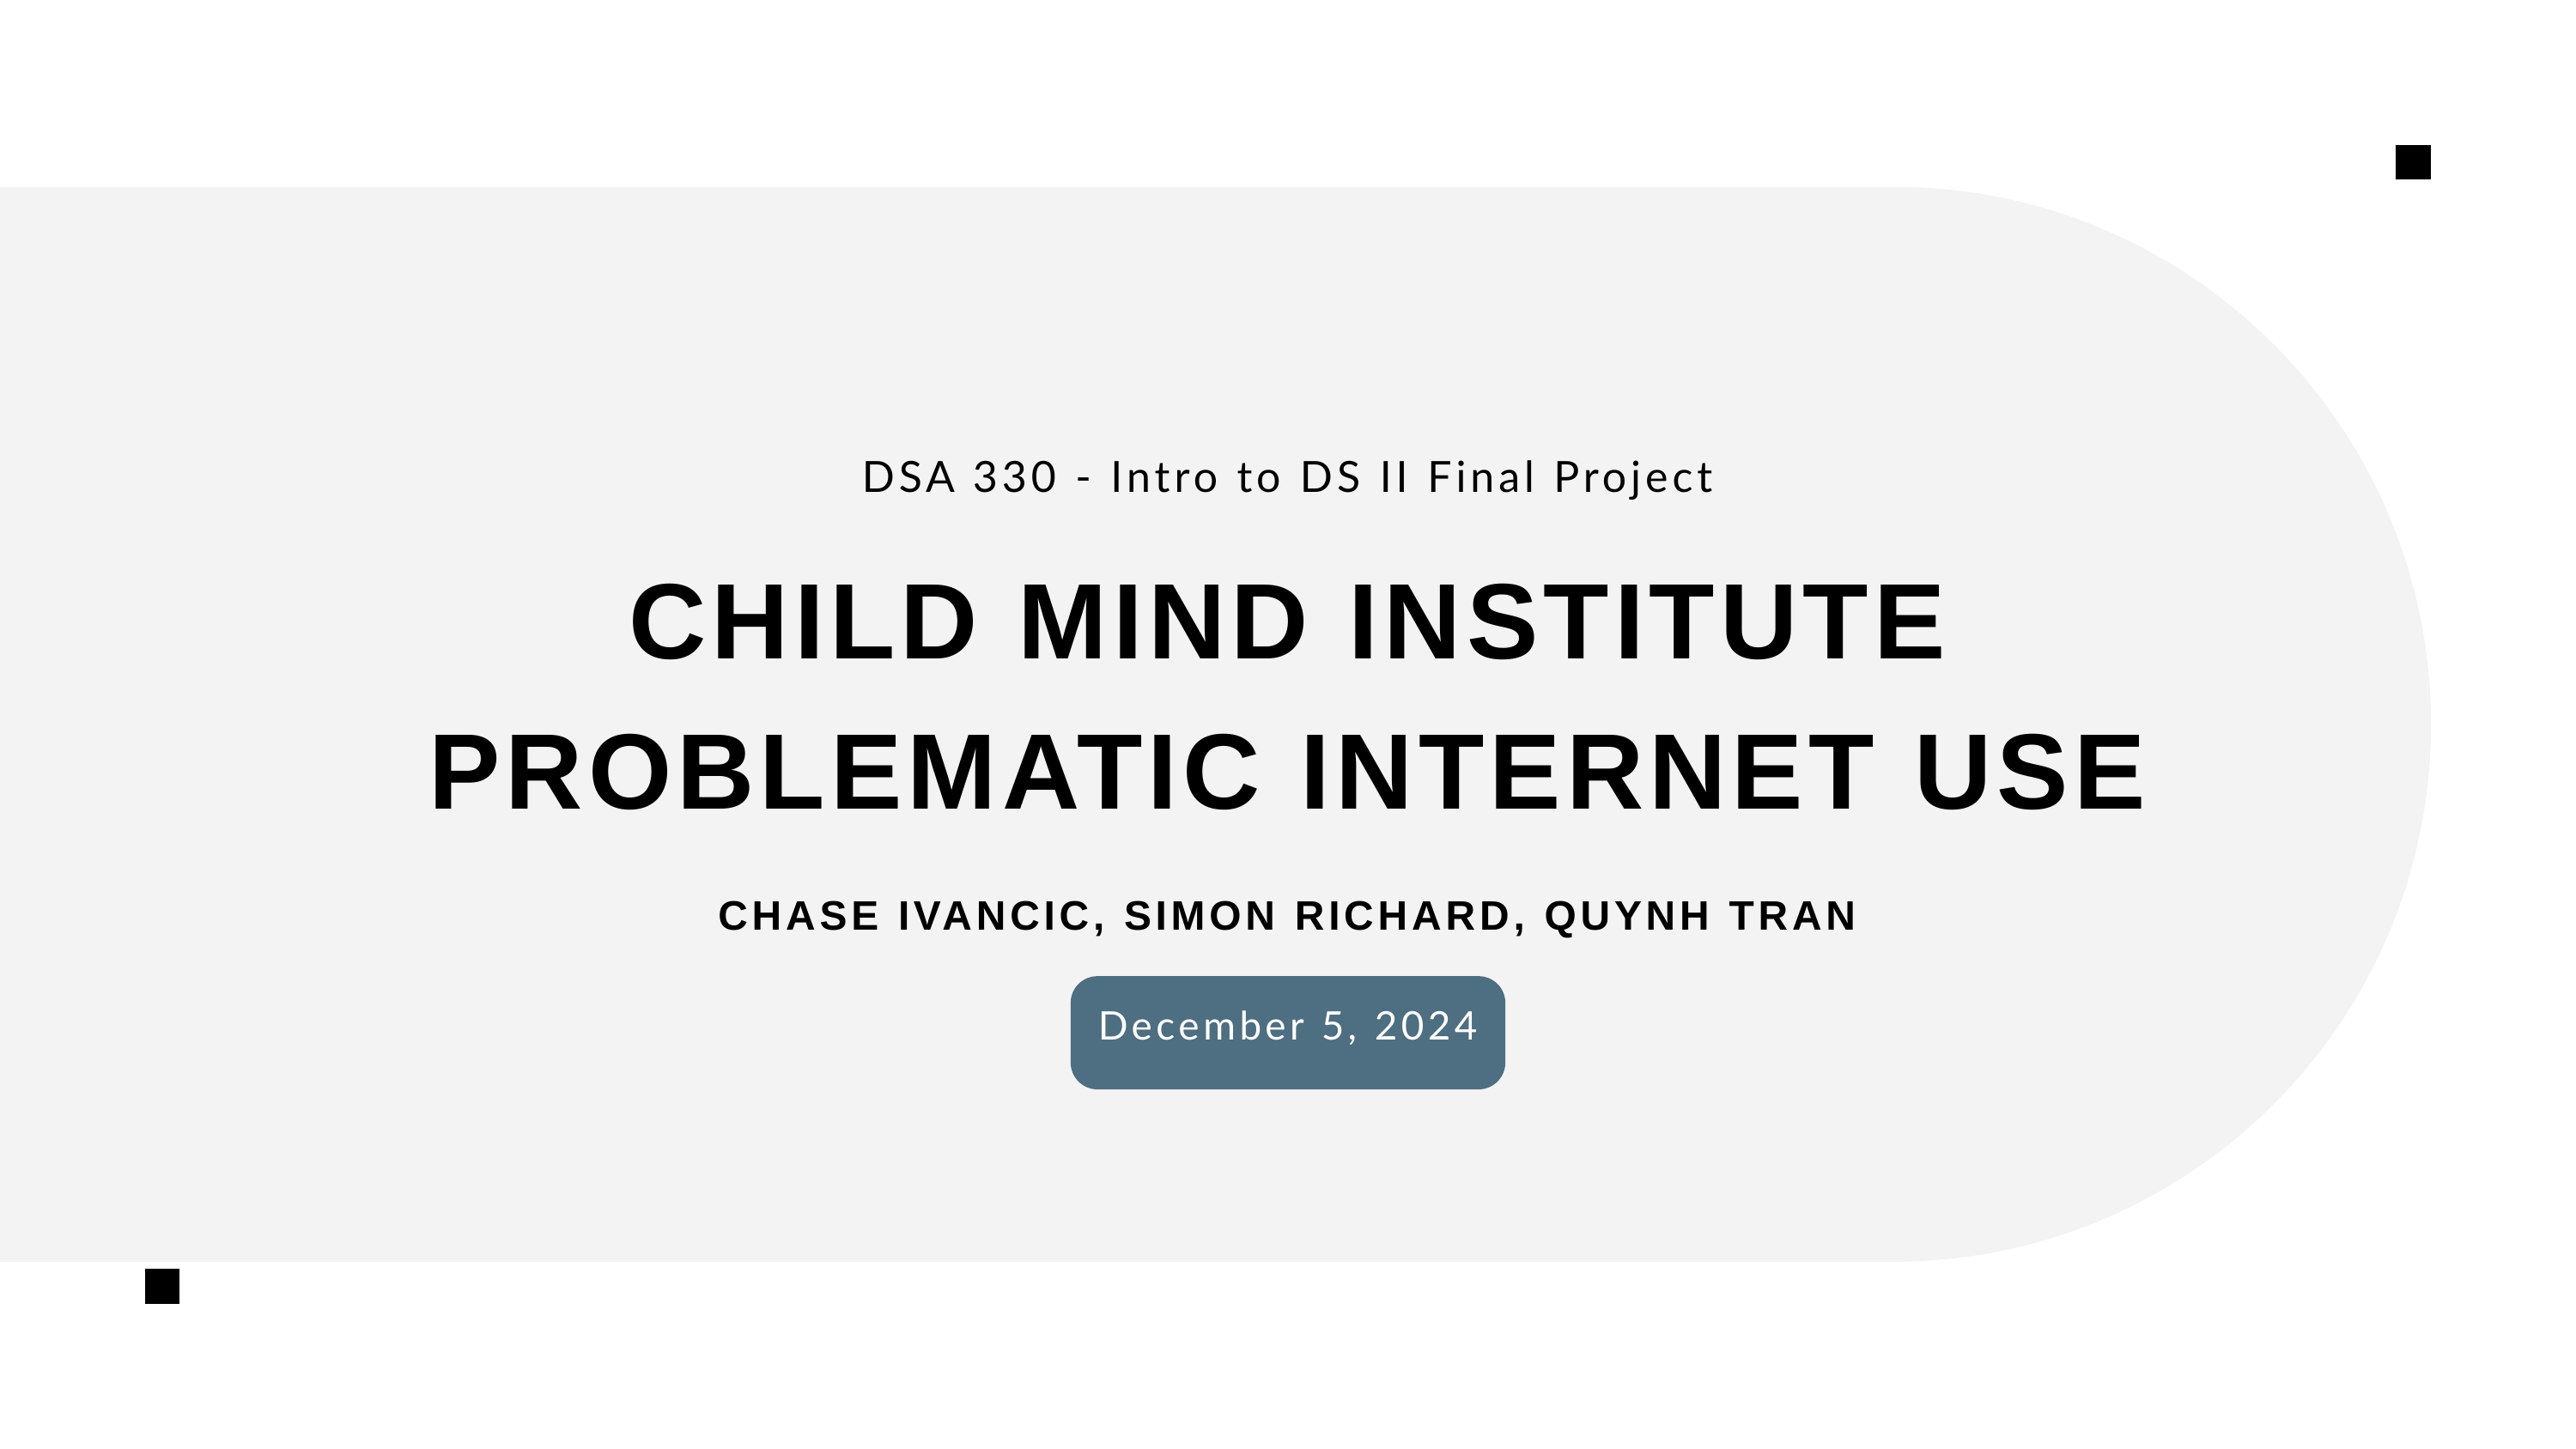

DSA 330 - Intro to DS II Final Project
CHILD MIND INSTITUTE
PROBLEMATIC INTERNET USE
CHASE IVANCIC, SIMON RICHARD, QUYNH TRAN

December 5, 2024